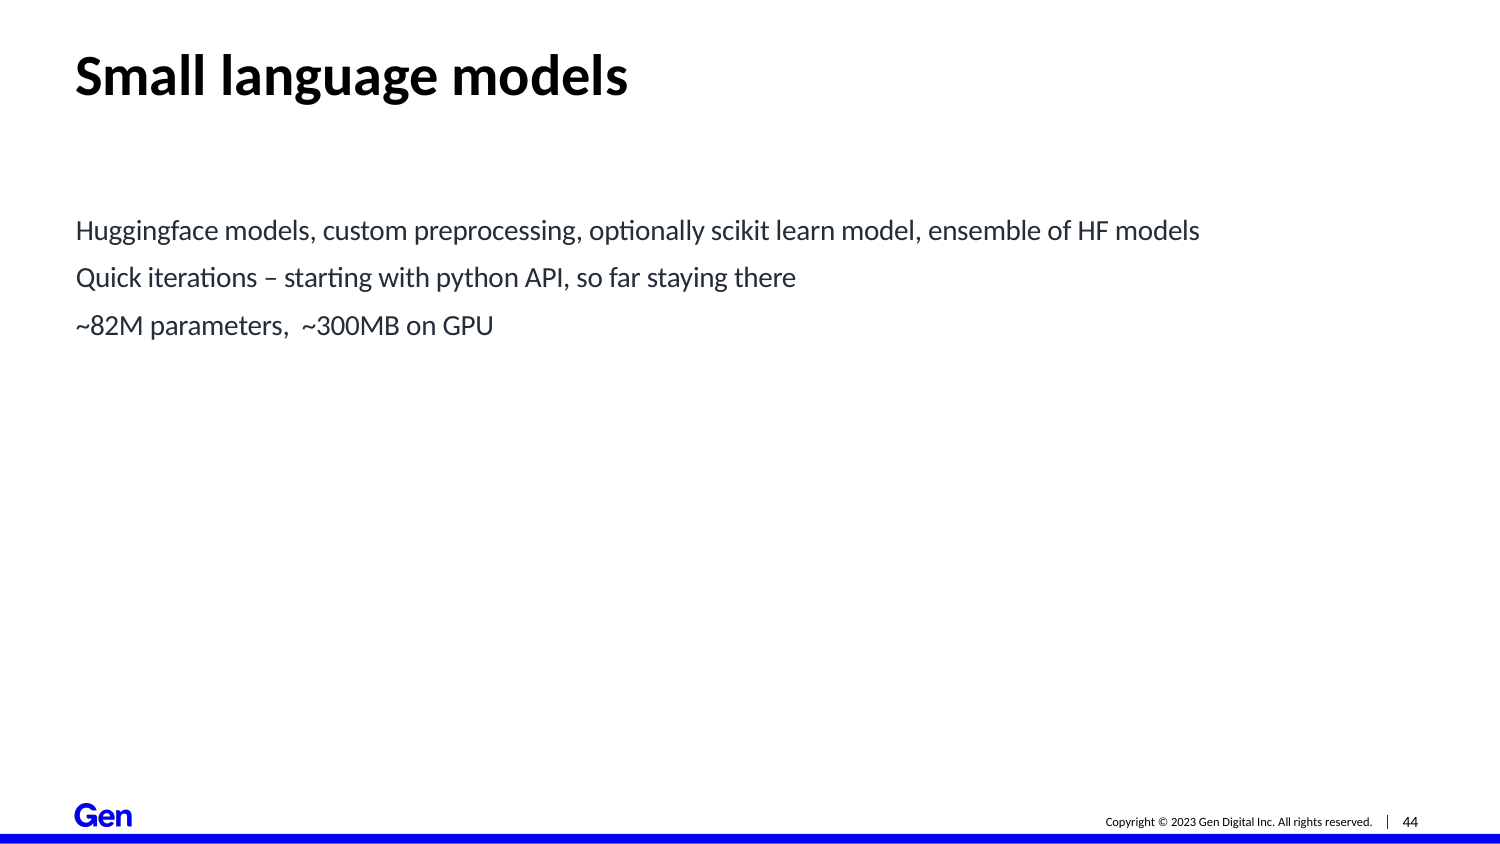

# Small language models

Huggingface models, custom preprocessing, optionally scikit learn model, ensemble of HF models
Quick iterations – starting with python API, so far staying there
~82M parameters,  ~300MB on GPU
44
Copyright © 2023 Gen Digital Inc. All rights reserved.